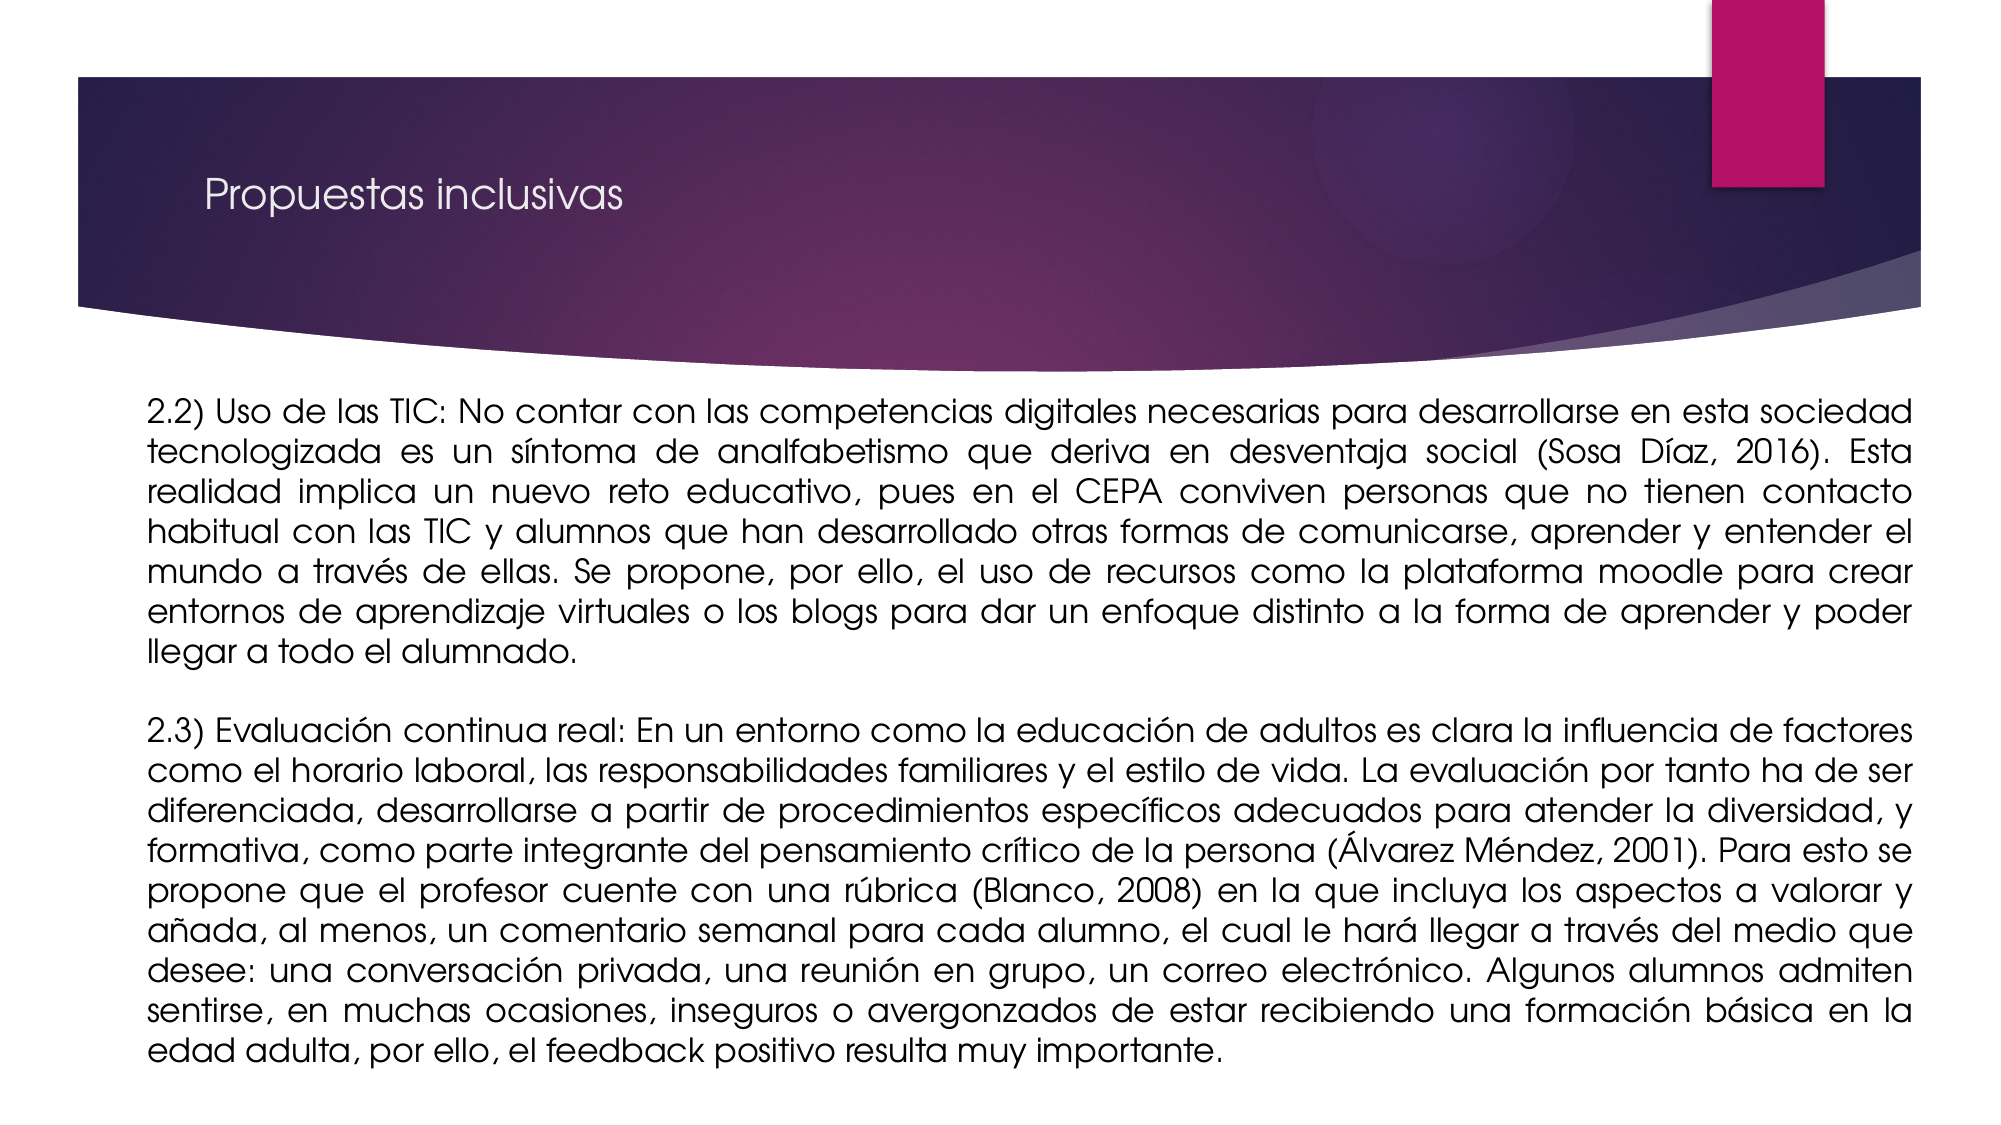

# Propuestas inclusivas
2.2) Uso de las TIC: No contar con las competencias digitales necesarias para desarrollarse en esta sociedad tecnologizada es un síntoma de analfabetismo que deriva en desventaja social (Sosa Díaz, 2016). Esta realidad implica un nuevo reto educativo, pues en el CEPA conviven personas que no tienen contacto habitual con las TIC y alumnos que han desarrollado otras formas de comunicarse, aprender y entender el mundo a través de ellas. Se propone, por ello, el uso de recursos como la plataforma moodle para crear entornos de aprendizaje virtuales o los blogs para dar un enfoque distinto a la forma de aprender y poder llegar a todo el alumnado.

2.3) Evaluación continua real: En un entorno como la educación de adultos es clara la influencia de factores como el horario laboral, las responsabilidades familiares y el estilo de vida. La evaluación por tanto ha de ser diferenciada, desarrollarse a partir de procedimientos específicos adecuados para atender la diversidad, y formativa, como parte integrante del pensamiento crítico de la persona (Álvarez Méndez, 2001). Para esto se propone que el profesor cuente con una rúbrica (Blanco, 2008) en la que incluya los aspectos a valorar y añada, al menos, un comentario semanal para cada alumno, el cual le hará llegar a través del medio que desee: una conversación privada, una reunión en grupo, un correo electrónico. Algunos alumnos admiten sentirse, en muchas ocasiones, inseguros o avergonzados de estar recibiendo una formación básica en la edad adulta, por ello, el feedback positivo resulta muy importante.